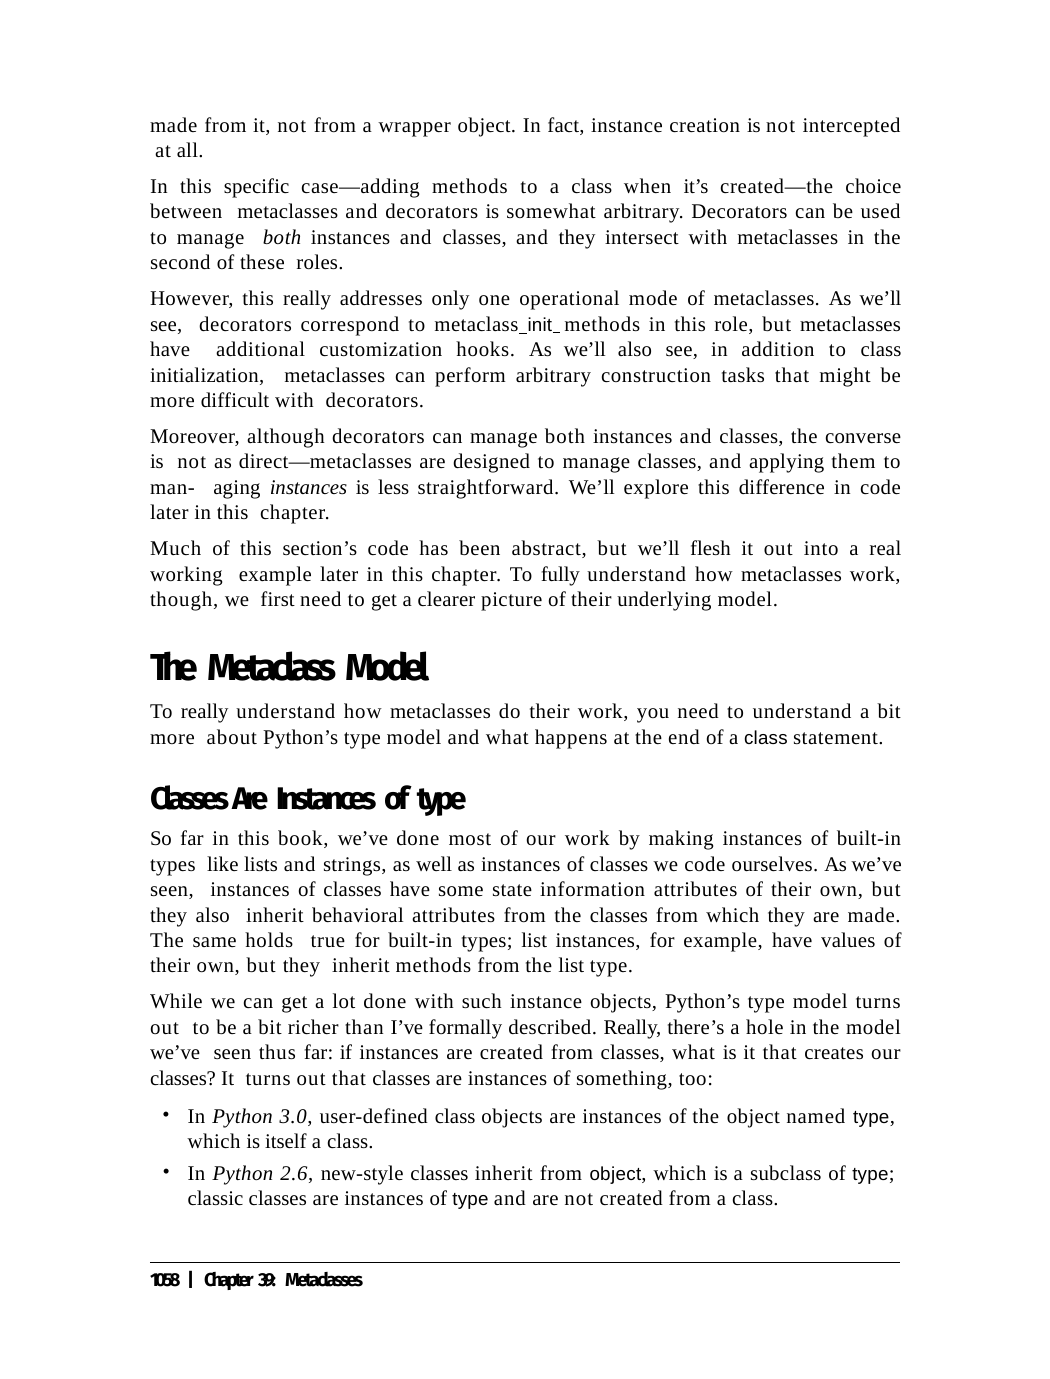

made from it, not from a wrapper object. In fact, instance creation is not intercepted  at all.
In this specific case—adding methods to a class when it’s created—the choice between  metaclasses and decorators is somewhat arbitrary. Decorators can be used to manage  both instances and classes, and they intersect with metaclasses in the second of these  roles.
However, this really addresses only one operational mode of metaclasses. As we’ll see,  decorators correspond to metaclass init methods in this role, but metaclasses have  additional customization hooks. As we’ll also see, in addition to class initialization,  metaclasses can perform arbitrary construction tasks that might be more difficult with  decorators.
Moreover, although decorators can manage both instances and classes, the converse is  not as direct—metaclasses are designed to manage classes, and applying them to man-  aging instances is less straightforward. We’ll explore this difference in code later in this  chapter.
Much of this section’s code has been abstract, but we’ll flesh it out into a real working  example later in this chapter. To fully understand how metaclasses work, though, we  first need to get a clearer picture of their underlying model.

The Metaclass Model
To really understand how metaclasses do their work, you need to understand a bit more  about Python’s type model and what happens at the end of a class statement.

Classes Are Instances of type
So far in this book, we’ve done most of our work by making instances of built-in types  like lists and strings, as well as instances of classes we code ourselves. As we’ve seen,  instances of classes have some state information attributes of their own, but they also  inherit behavioral attributes from the classes from which they are made. The same holds  true for built-in types; list instances, for example, have values of their own, but they  inherit methods from the list type.
While we can get a lot done with such instance objects, Python’s type model turns out  to be a bit richer than I’ve formally described. Really, there’s a hole in the model we’ve  seen thus far: if instances are created from classes, what is it that creates our classes? It  turns out that classes are instances of something, too:
In Python 3.0, user-defined class objects are instances of the object named type,  which is itself a class.
In Python 2.6, new-style classes inherit from object, which is a subclass of type;  classic classes are instances of type and are not created from a class.

1058  |  Chapter 39:  Metaclasses